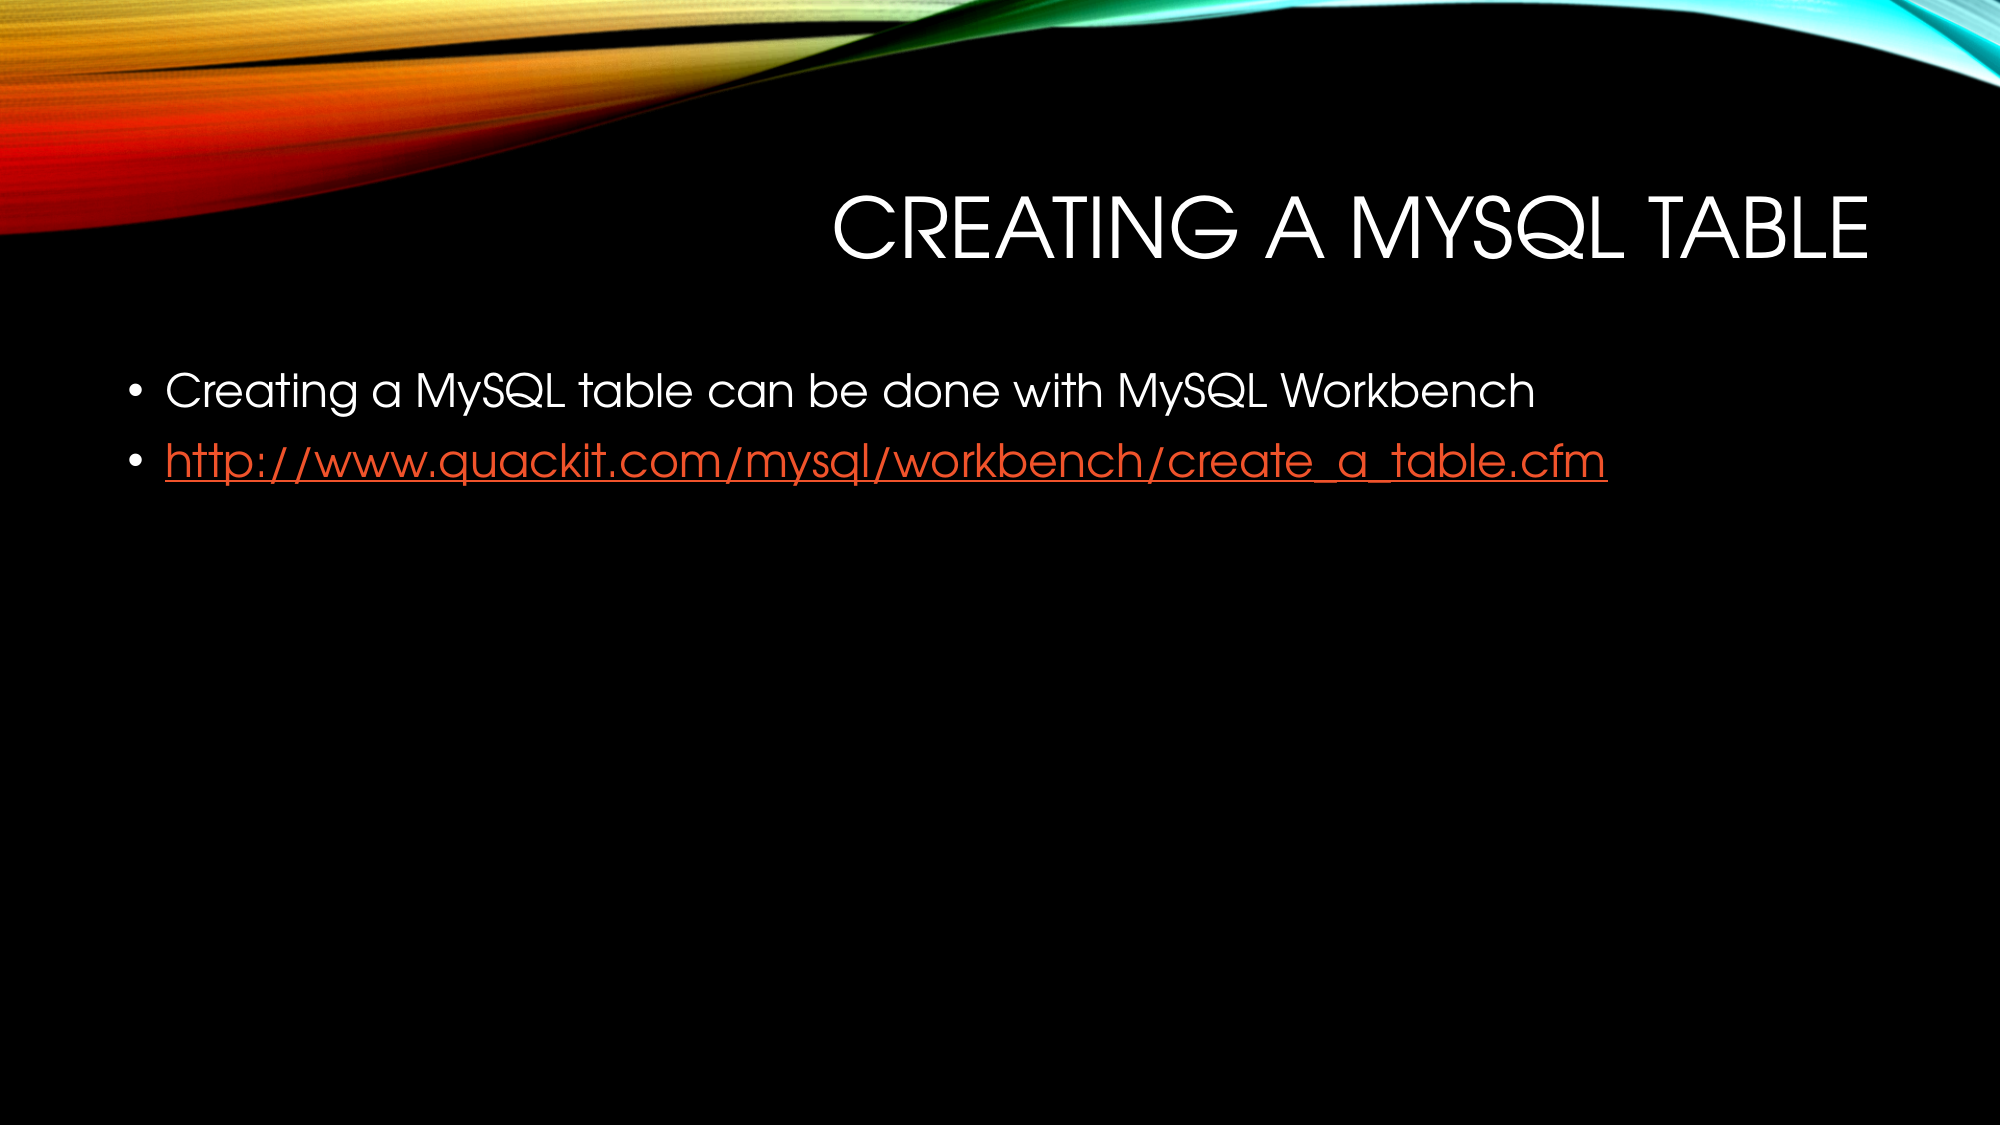

# Creating a Mysql table
Creating a MySQL table can be done with MySQL Workbench
http://www.quackit.com/mysql/workbench/create_a_table.cfm